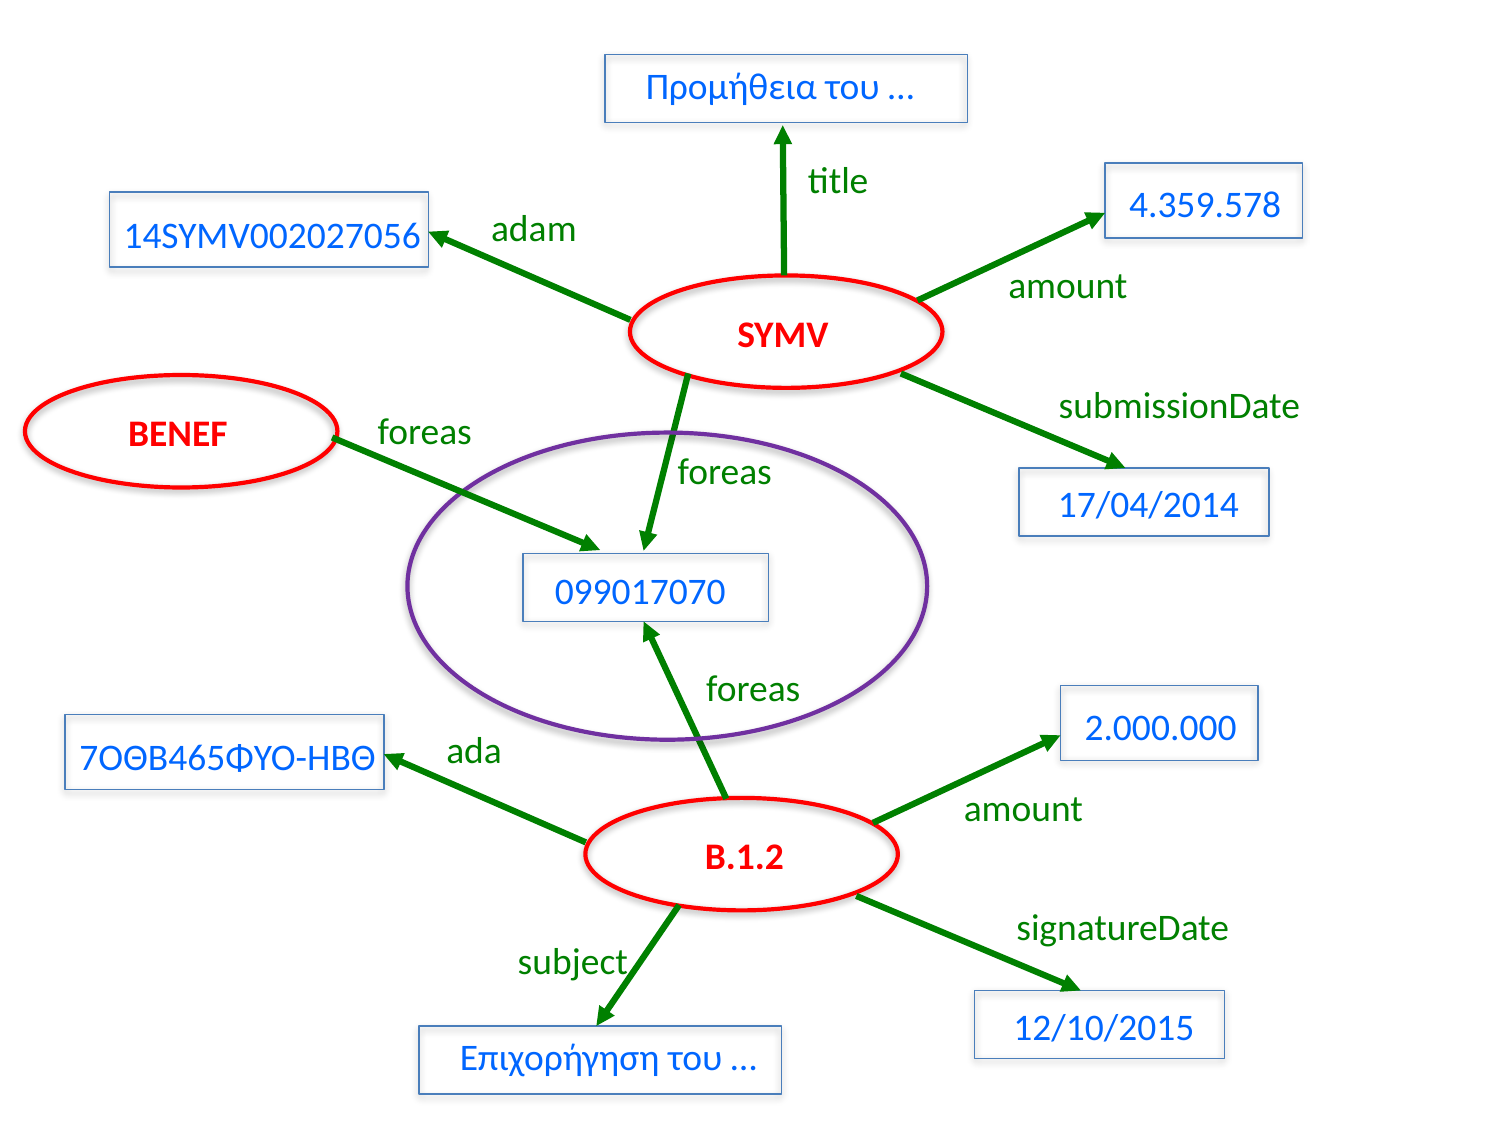

Προμήθεια του …

title

4.359.578

adam
14SYMV002027056

amount

SYMV

submissionDate

foreas
BENEF

foreas

17/04/2014

099017070

foreas

2.000.000

ada
7ΟΘΒ465ΦΥΟ-ΗΒΘ

amount

Β.1.2

signatureDate

subject

12/10/2015

Επιχορήγηση του …